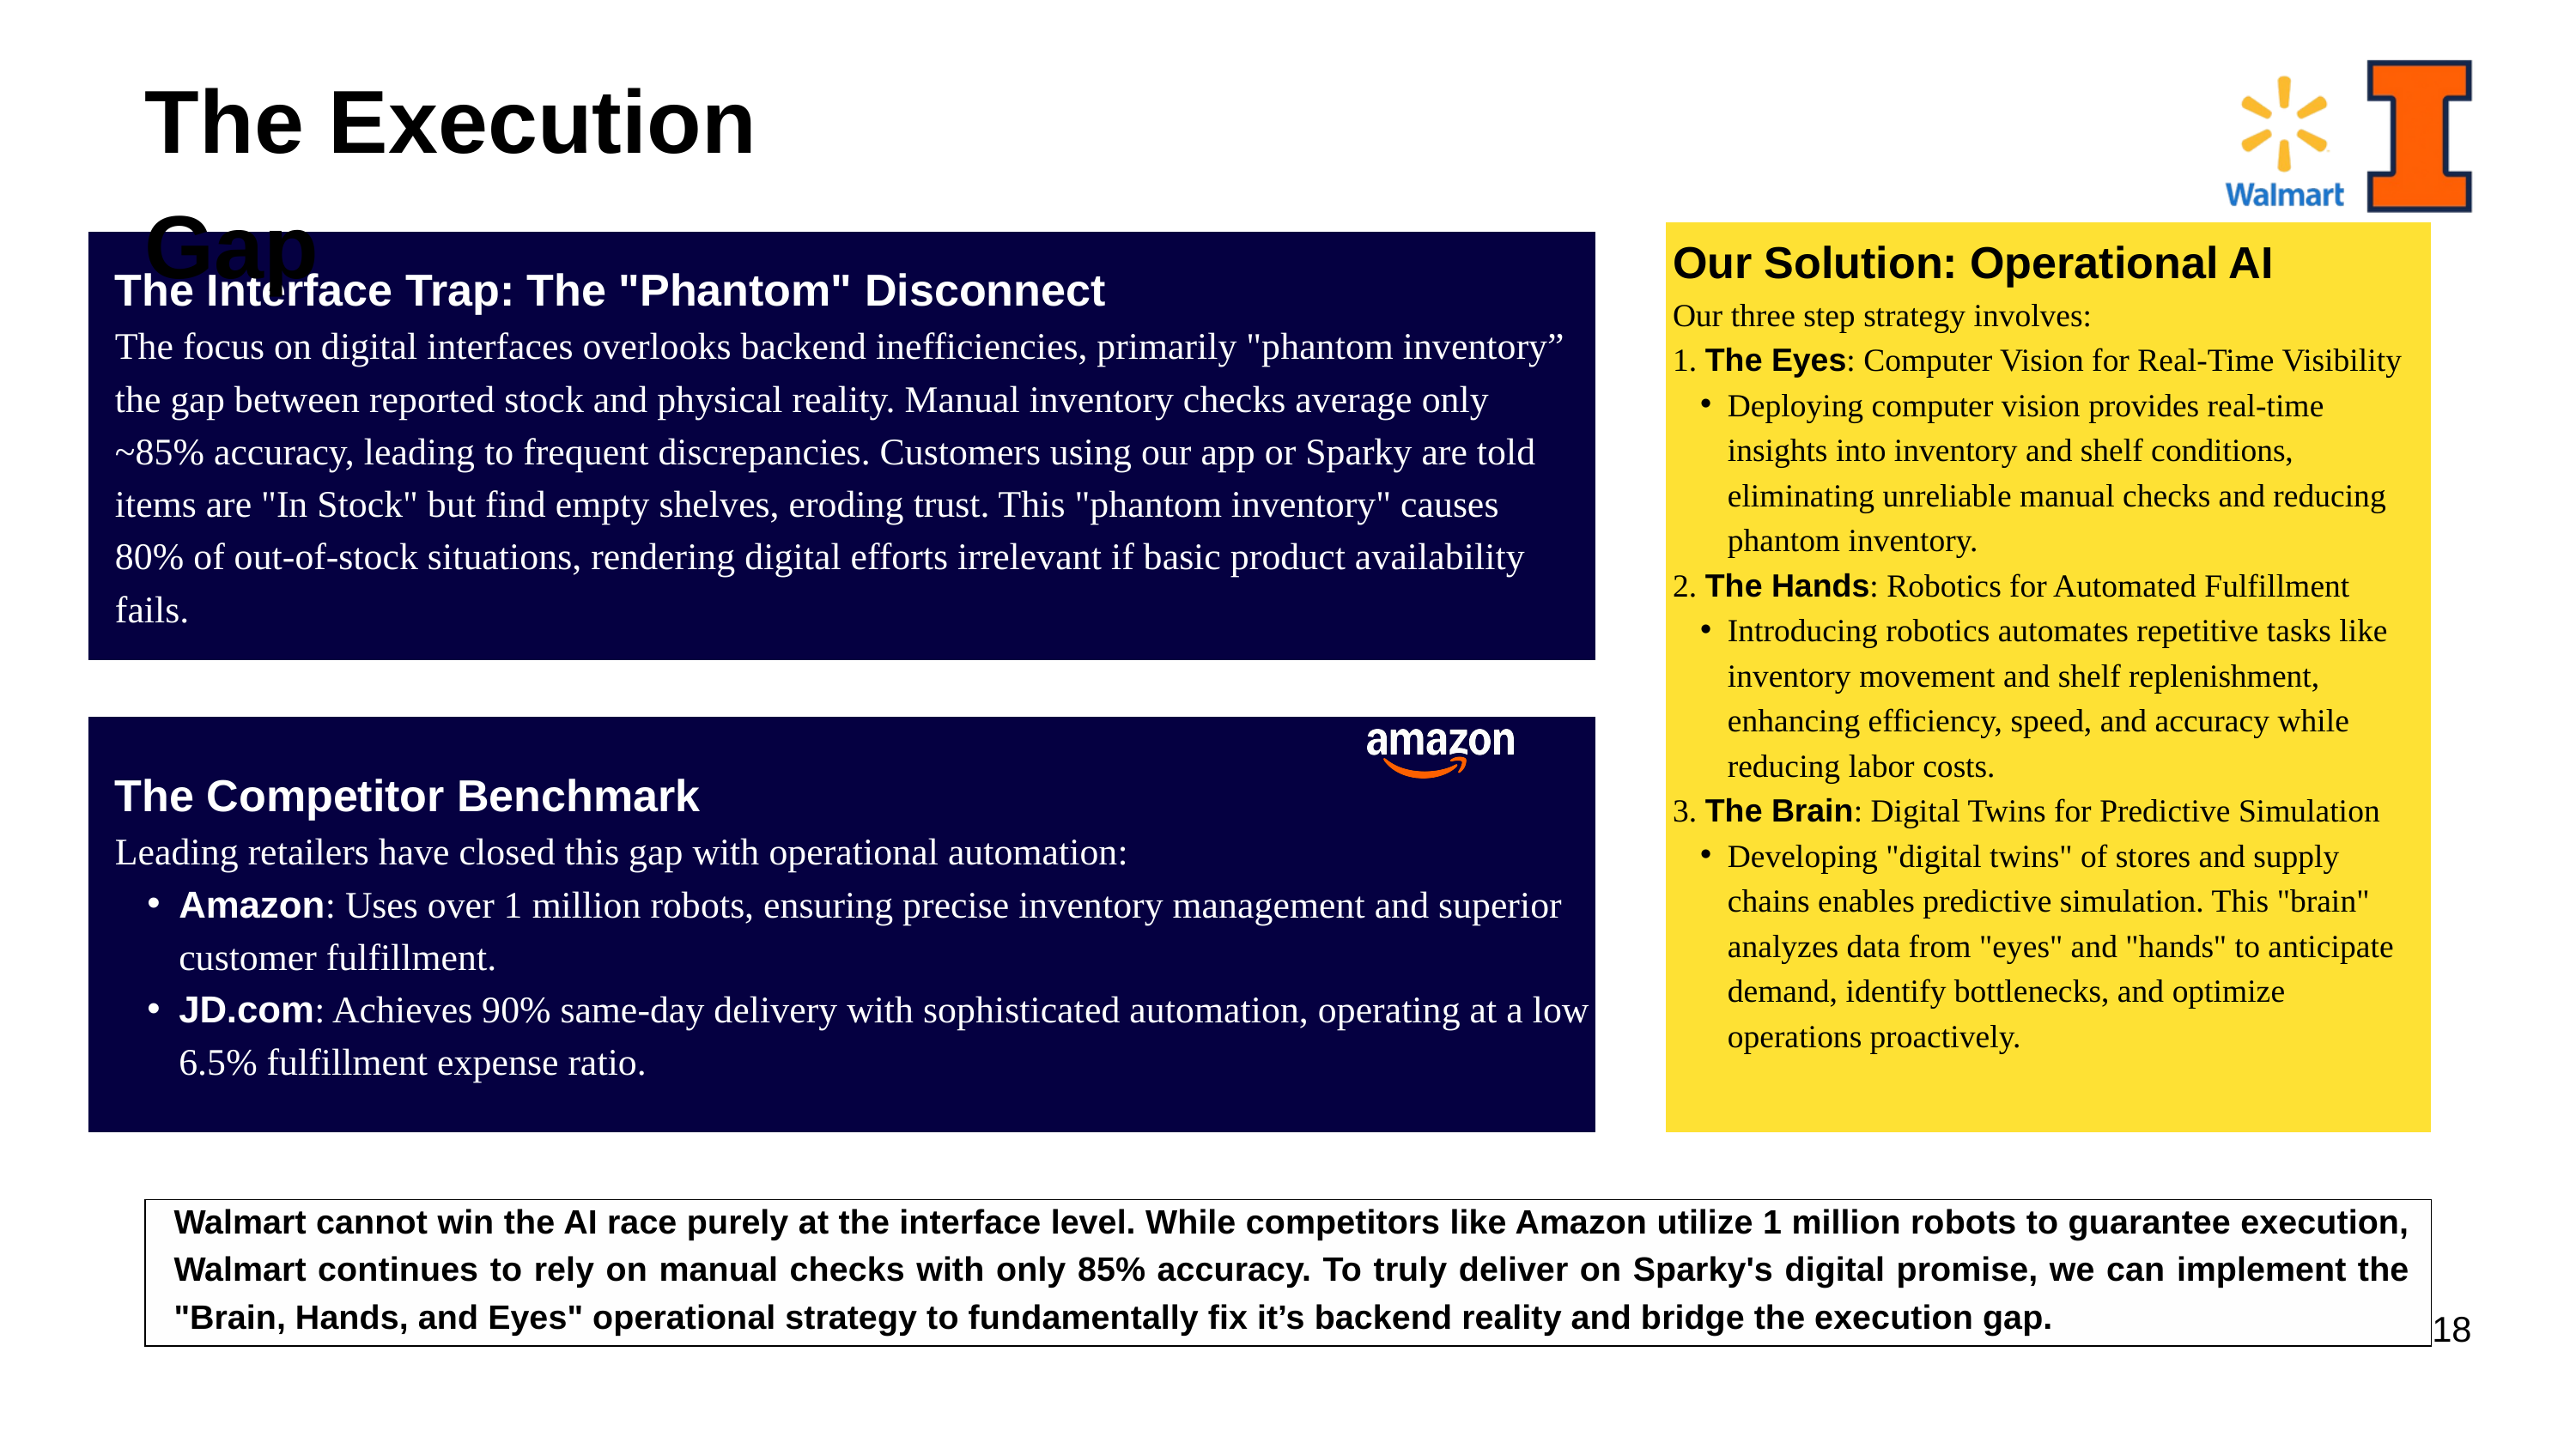

The Execution Gap

Our Solution: Operational AI
Our three step strategy involves:
1. The Eyes: Computer Vision for Real-Time Visibility
Deploying computer vision provides real-time insights into inventory and shelf conditions, eliminating unreliable manual checks and reducing phantom inventory.
2. The Hands: Robotics for Automated Fulfillment
Introducing robotics automates repetitive tasks like inventory movement and shelf replenishment, enhancing efficiency, speed, and accuracy while reducing labor costs.
3. The Brain: Digital Twins for Predictive Simulation
Developing "digital twins" of stores and supply chains enables predictive simulation. This "brain" analyzes data from "eyes" and "hands" to anticipate demand, identify bottlenecks, and optimize operations proactively.

The Interface Trap: The "Phantom" Disconnect
The focus on digital interfaces overlooks backend inefficiencies, primarily "phantom inventory” the gap between reported stock and physical reality. Manual inventory checks average only ~85% accuracy, leading to frequent discrepancies. Customers using our app or Sparky are told items are "In Stock" but find empty shelves, eroding trust. This "phantom inventory" causes 80% of out-of-stock situations, rendering digital efforts irrelevant if basic product availability fails.

The Competitor Benchmark
Leading retailers have closed this gap with operational automation:
Amazon: Uses over 1 million robots, ensuring precise inventory management and superior customer fulfillment.
JD.com: Achieves 90% same-day delivery with sophisticated automation, operating at a low 6.5% fulfillment expense ratio.

Walmart cannot win the AI race purely at the interface level. While competitors like Amazon utilize 1 million robots to guarantee execution, Walmart continues to rely on manual checks with only 85% accuracy. To truly deliver on Sparky's digital promise, we can implement the "Brain, Hands, and Eyes" operational strategy to fundamentally fix it’s backend reality and bridge the execution gap.
18